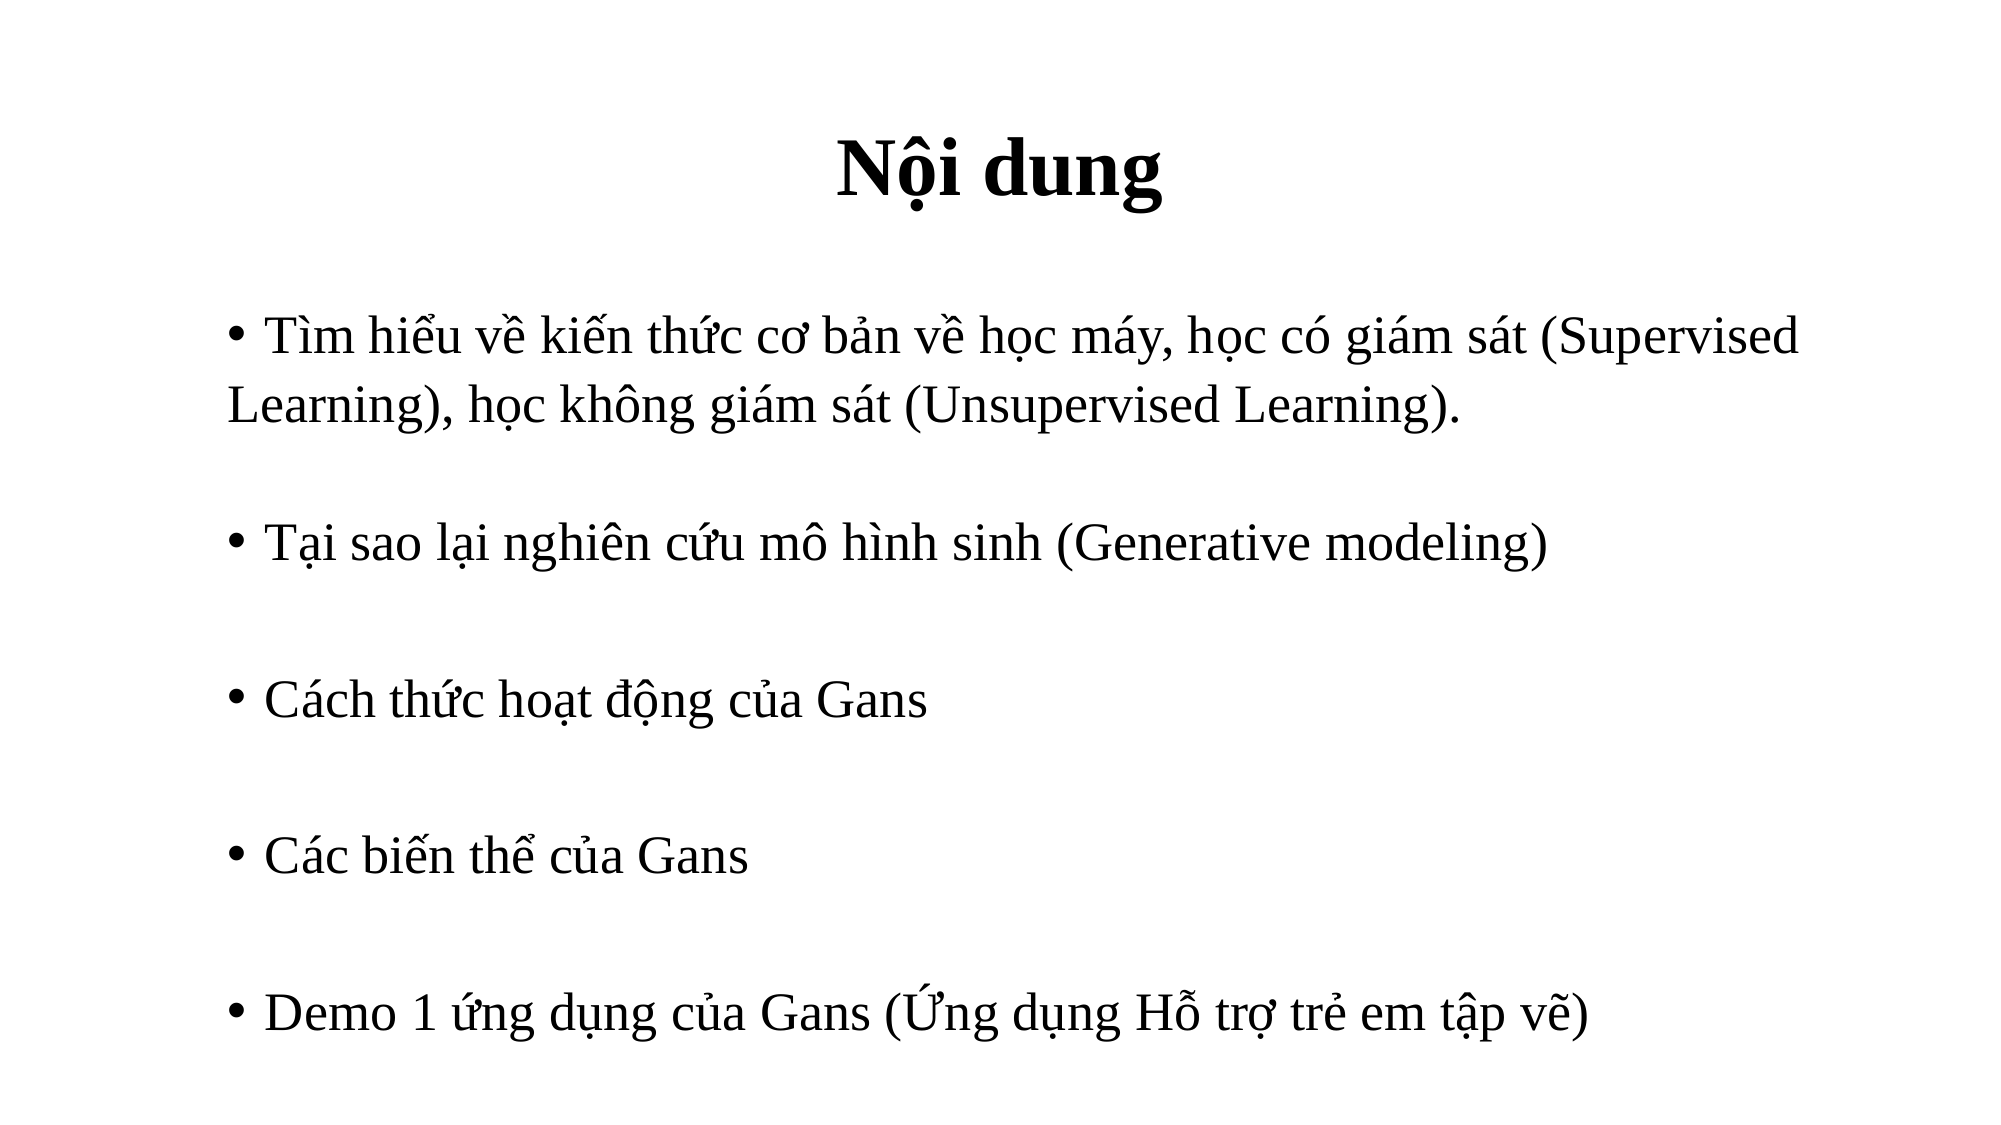

# Nội dung
Tìm hiểu về kiến thức cơ bản về học máy, học có giám sát (Supervised
Learning), học không giám sát (Unsupervised Learning).

Tại sao lại nghiên cứu mô hình sinh (Generative modeling)

Cách thức hoạt động của Gans

Các biến thể của Gans

Demo 1 ứng dụng của Gans (Ứng dụng Hỗ trợ trẻ em tập vẽ)